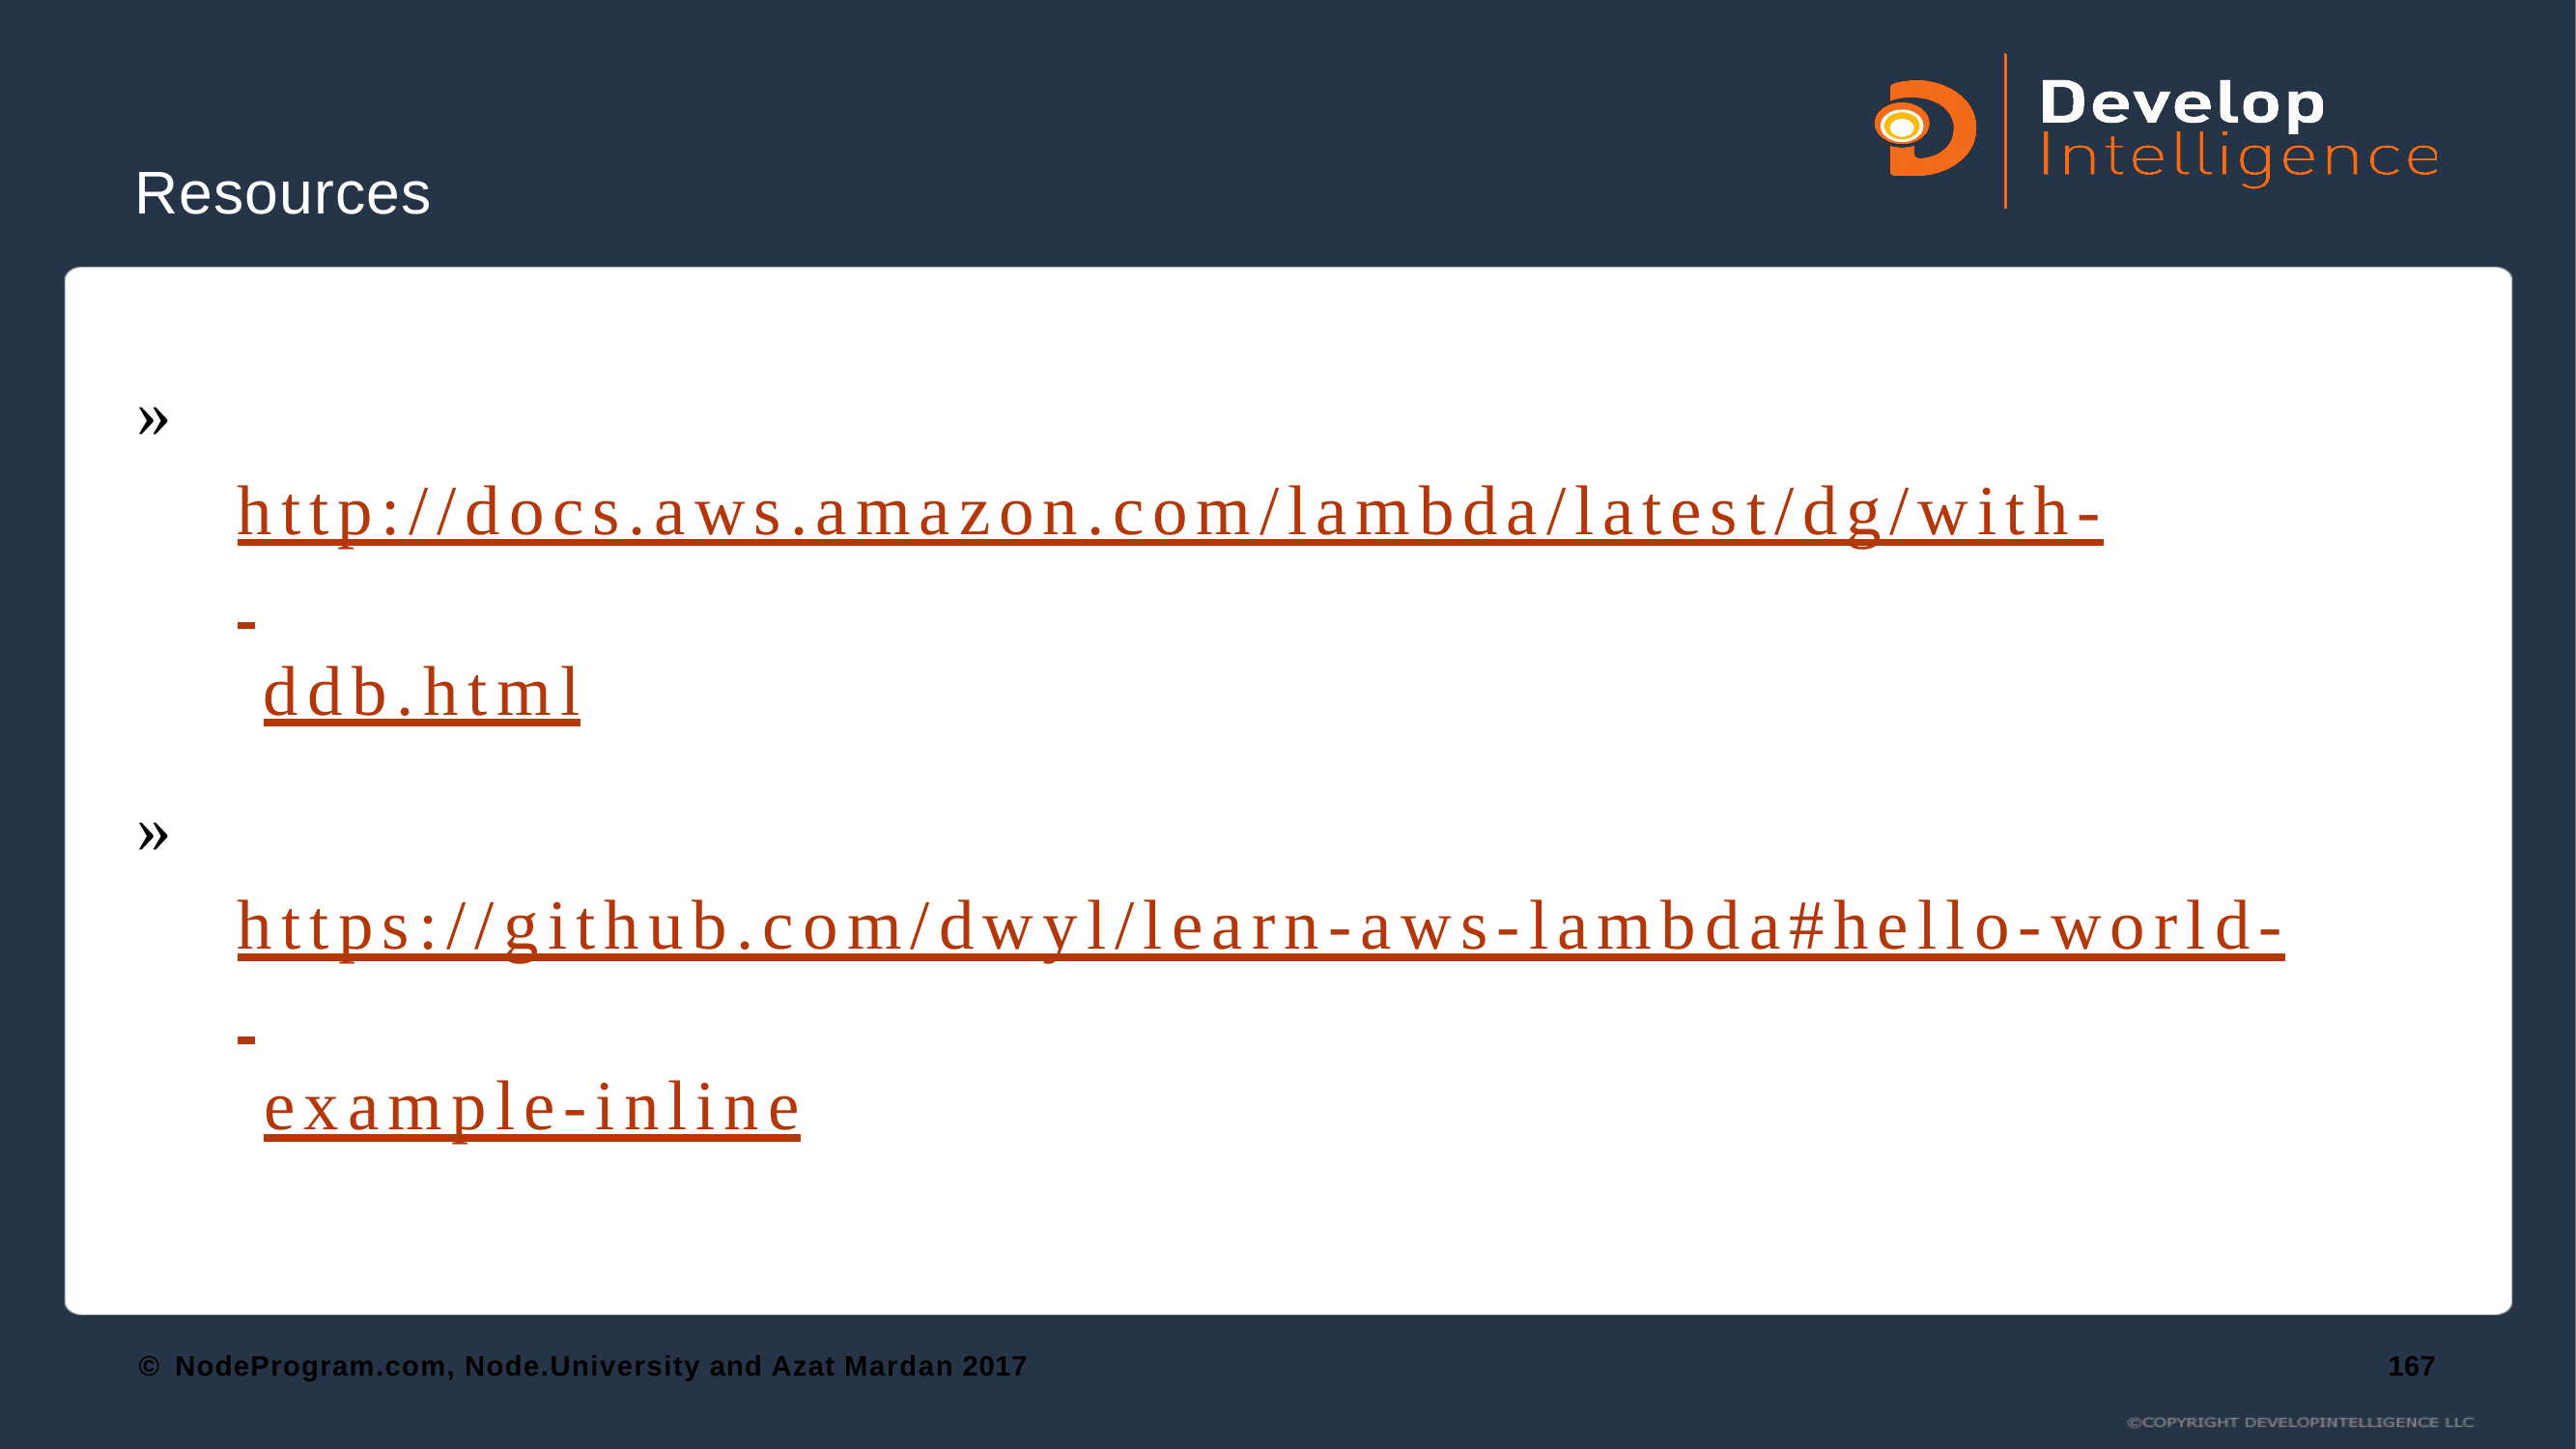

# Resources
»	http://docs.aws.amazon.com/lambda/latest/dg/with-  ddb.html
»	https://github.com/dwyl/learn-aws-lambda#hello-world-  example-inline
© NodeProgram.com, Node.University and Azat Mardan 2017
167